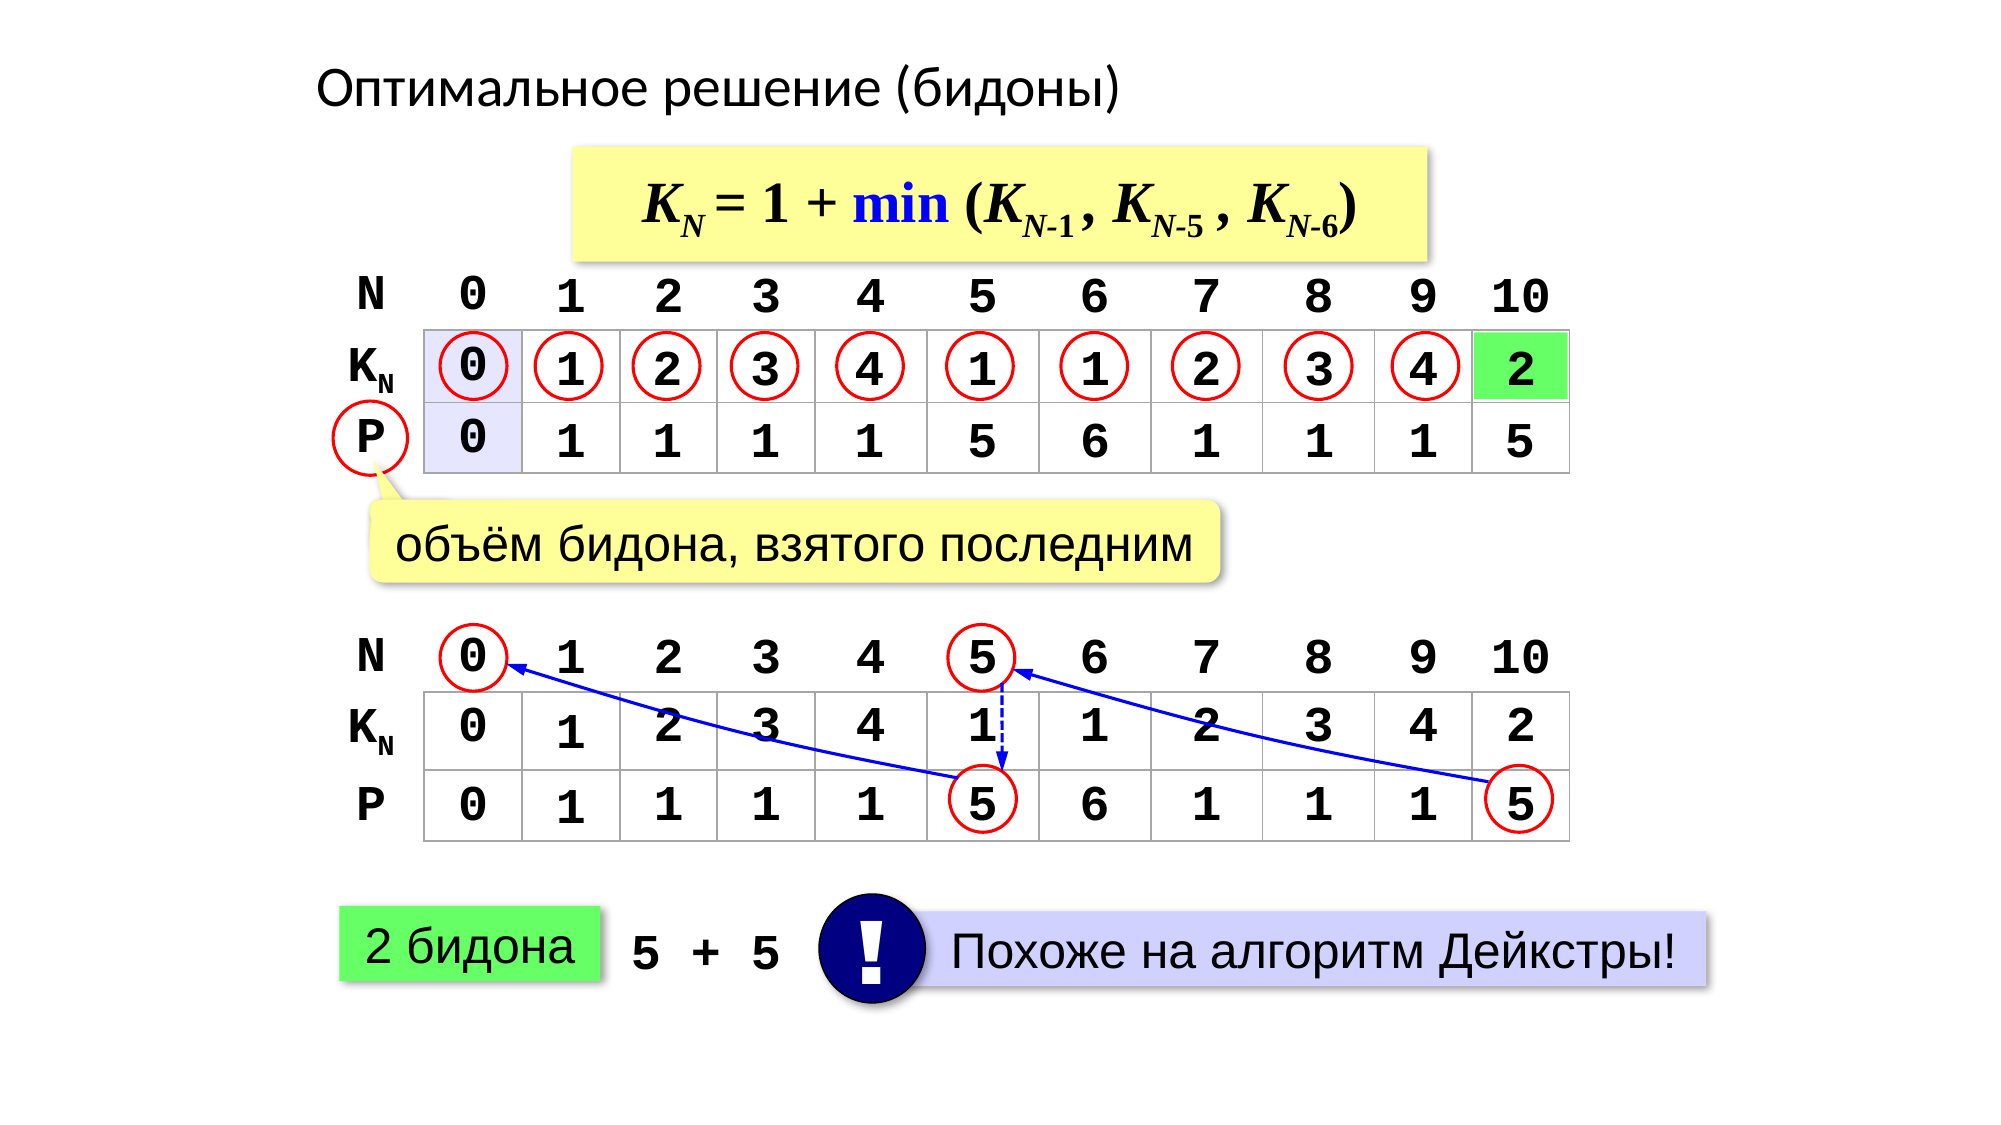

Оптимальное решение (бидоны)
KN = 1 + min (KN-1 , KN-5 , KN-6)
| N | 0 | 1 | 2 | 3 | 4 | 5 | 6 | 7 | 8 | 9 | 10 |
| --- | --- | --- | --- | --- | --- | --- | --- | --- | --- | --- | --- |
| KN | 0 |  |  |  |  |  |  |  |  |  |  |
| P | 0 |  |  |  |  |  |  |  |  |  |  |
2

1
2
3
4
1
1
2
3
4

1
1
1
1
5
6
1
1
1
5

объём бидона, взятого последним
| N | 0 | 1 | 2 | 3 | 4 | 5 | 6 | 7 | 8 | 9 | 10 |
| --- | --- | --- | --- | --- | --- | --- | --- | --- | --- | --- | --- |
| KN | 0 | 1 | 2 | 3 | 4 | 1 | 1 | 2 | 3 | 4 | 2 |
| P | 0 | 1 | 1 | 1 | 1 | 5 | 6 | 1 | 1 | 1 | 5 |

!
   Похоже на алгоритм Дейкстры!
5 + 5
2 бидона